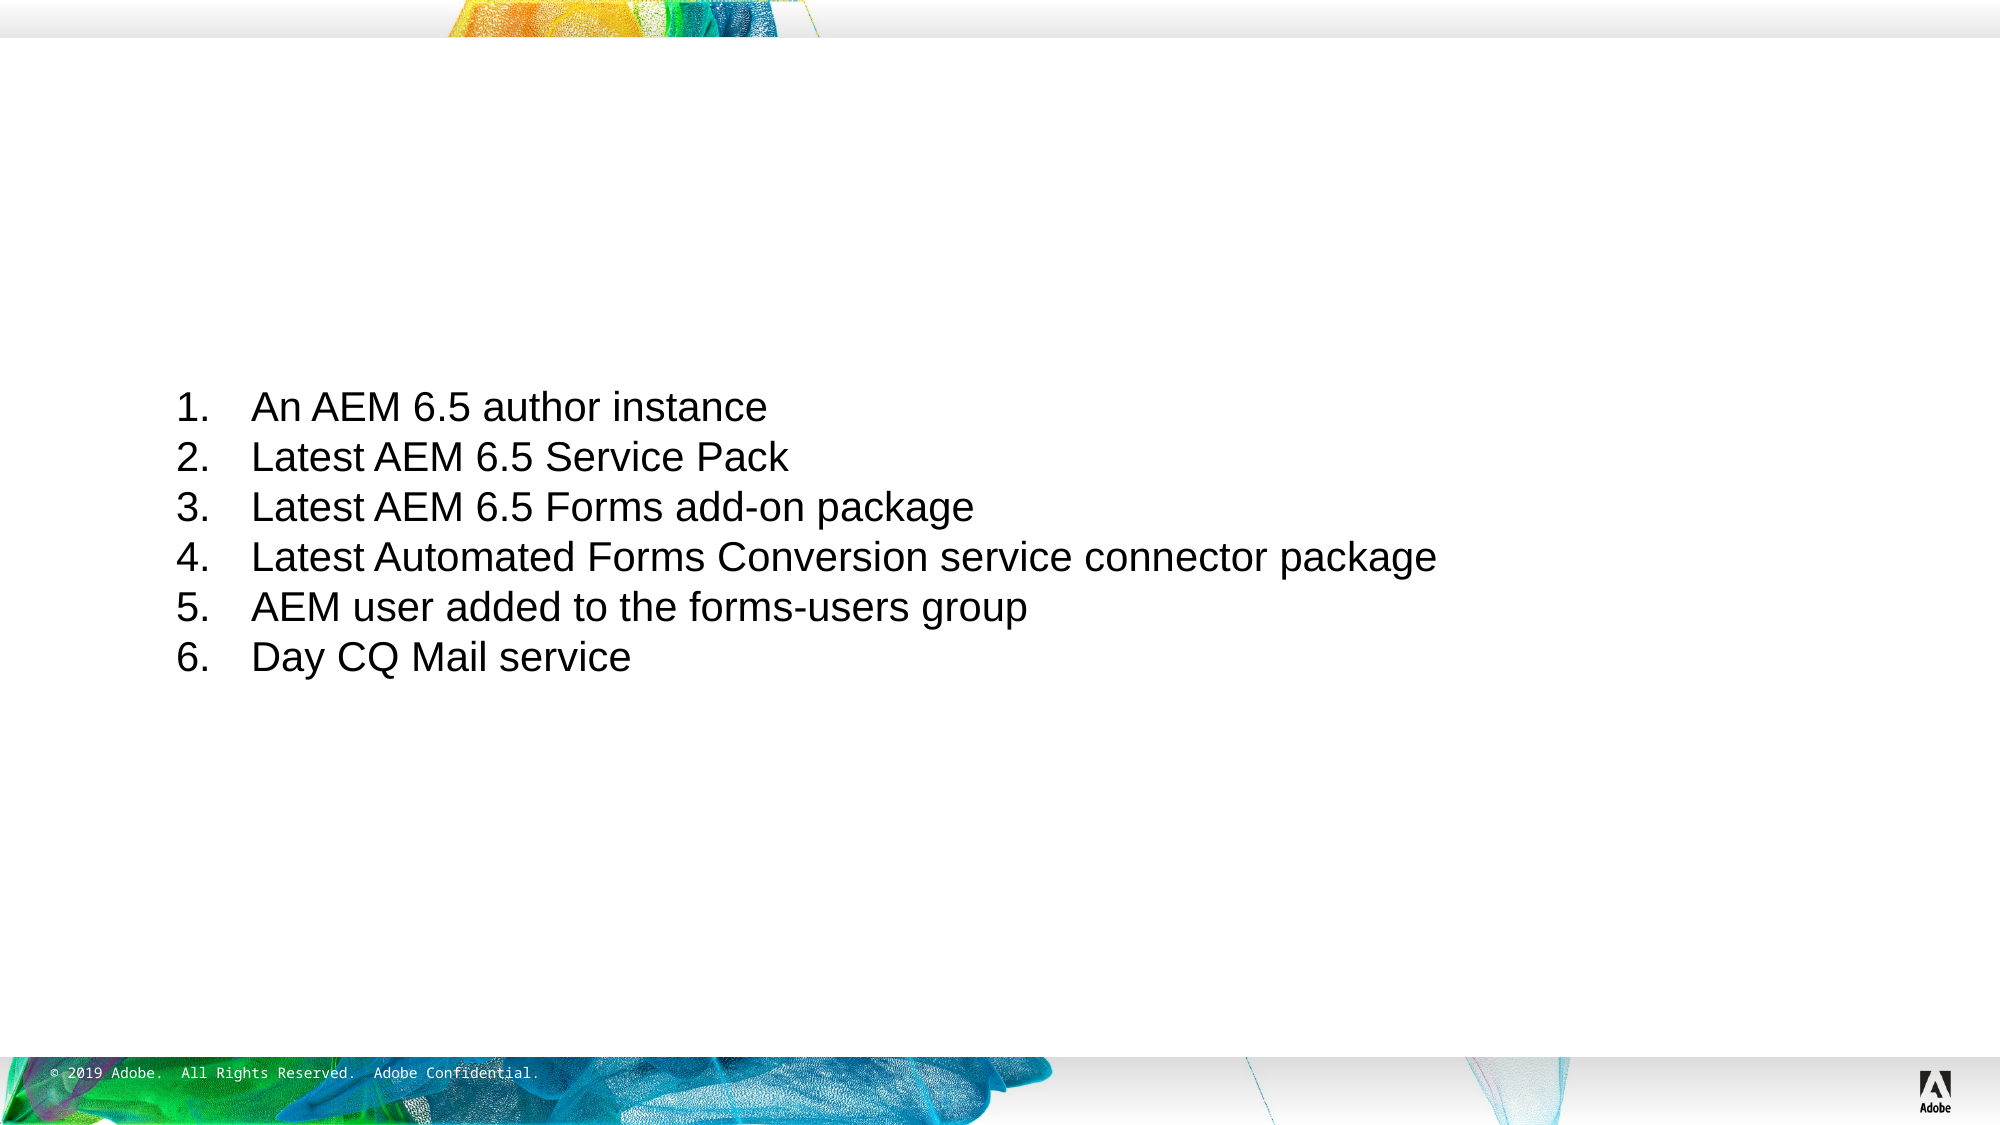

An AEM 6.5 author instance
Latest AEM 6.5 Service Pack
Latest AEM 6.5 Forms add-on package
Latest Automated Forms Conversion service connector package
AEM user added to the forms-users group
Day CQ Mail service